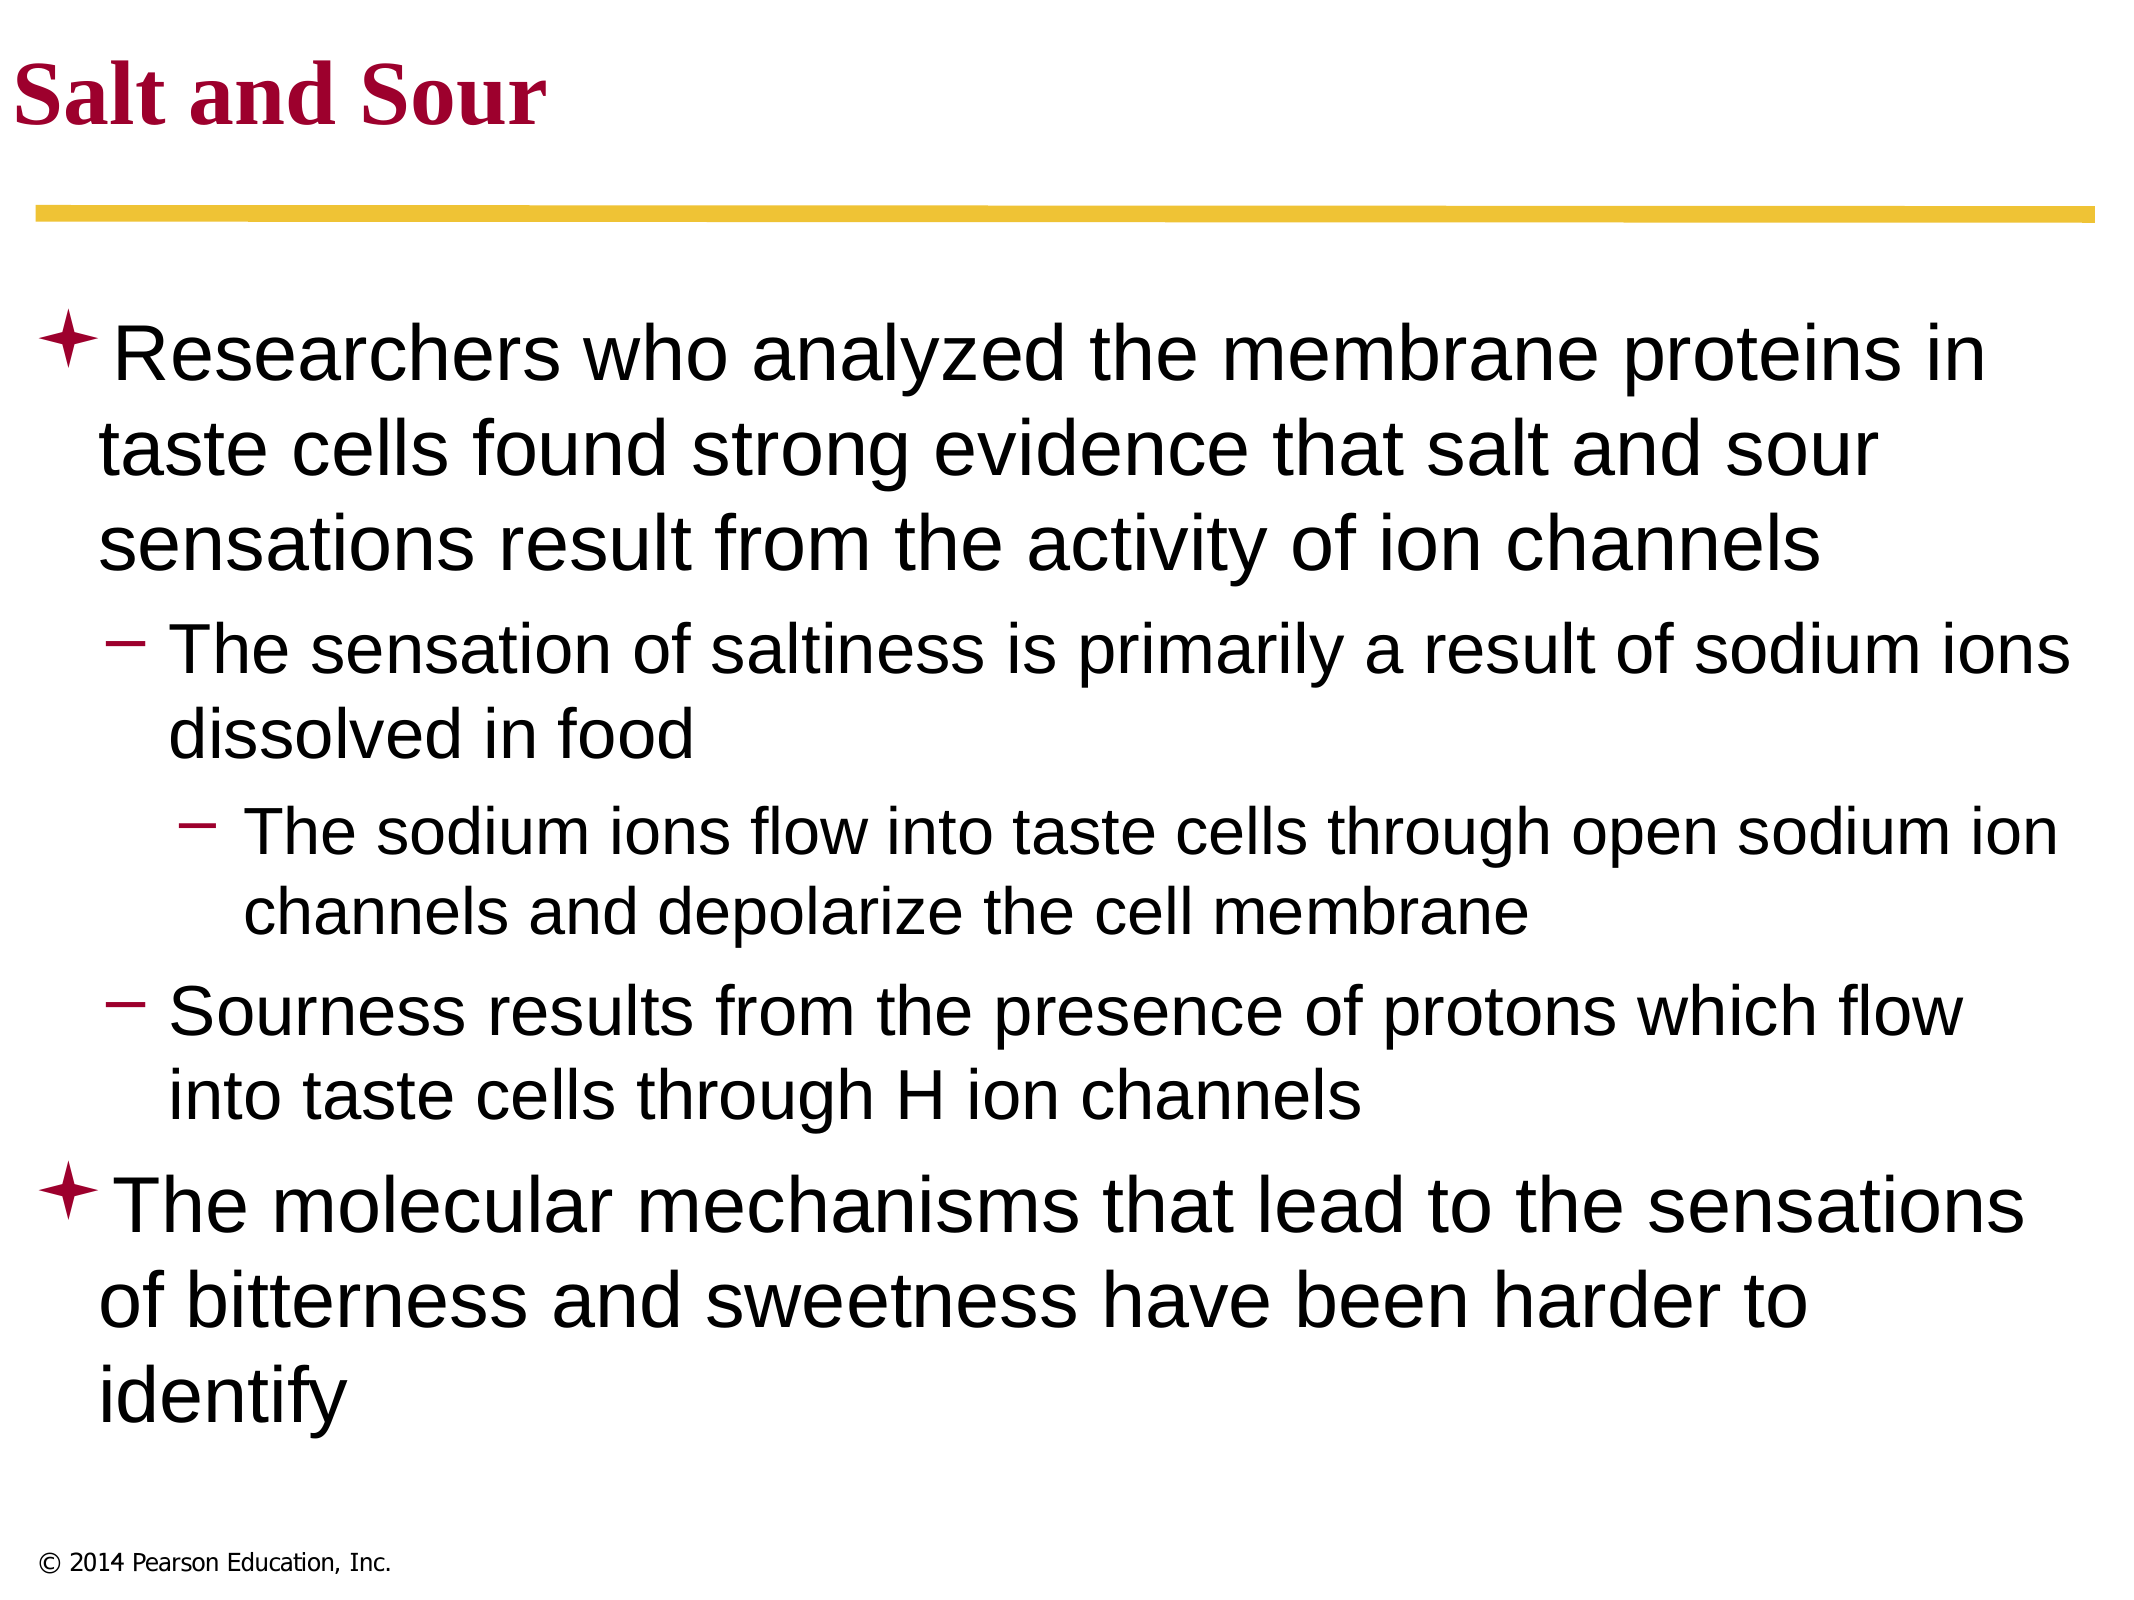

Salt and Sour
Researchers who analyzed the membrane proteins in taste cells found strong evidence that salt and sour sensations result from the activity of ion channels
The sensation of saltiness is primarily a result of sodium ions dissolved in food
The sodium ions flow into taste cells through open sodium ion channels and depolarize the cell membrane
Sourness results from the presence of protons which flow into taste cells through H ion channels
The molecular mechanisms that lead to the sensations of bitterness and sweetness have been harder to identify